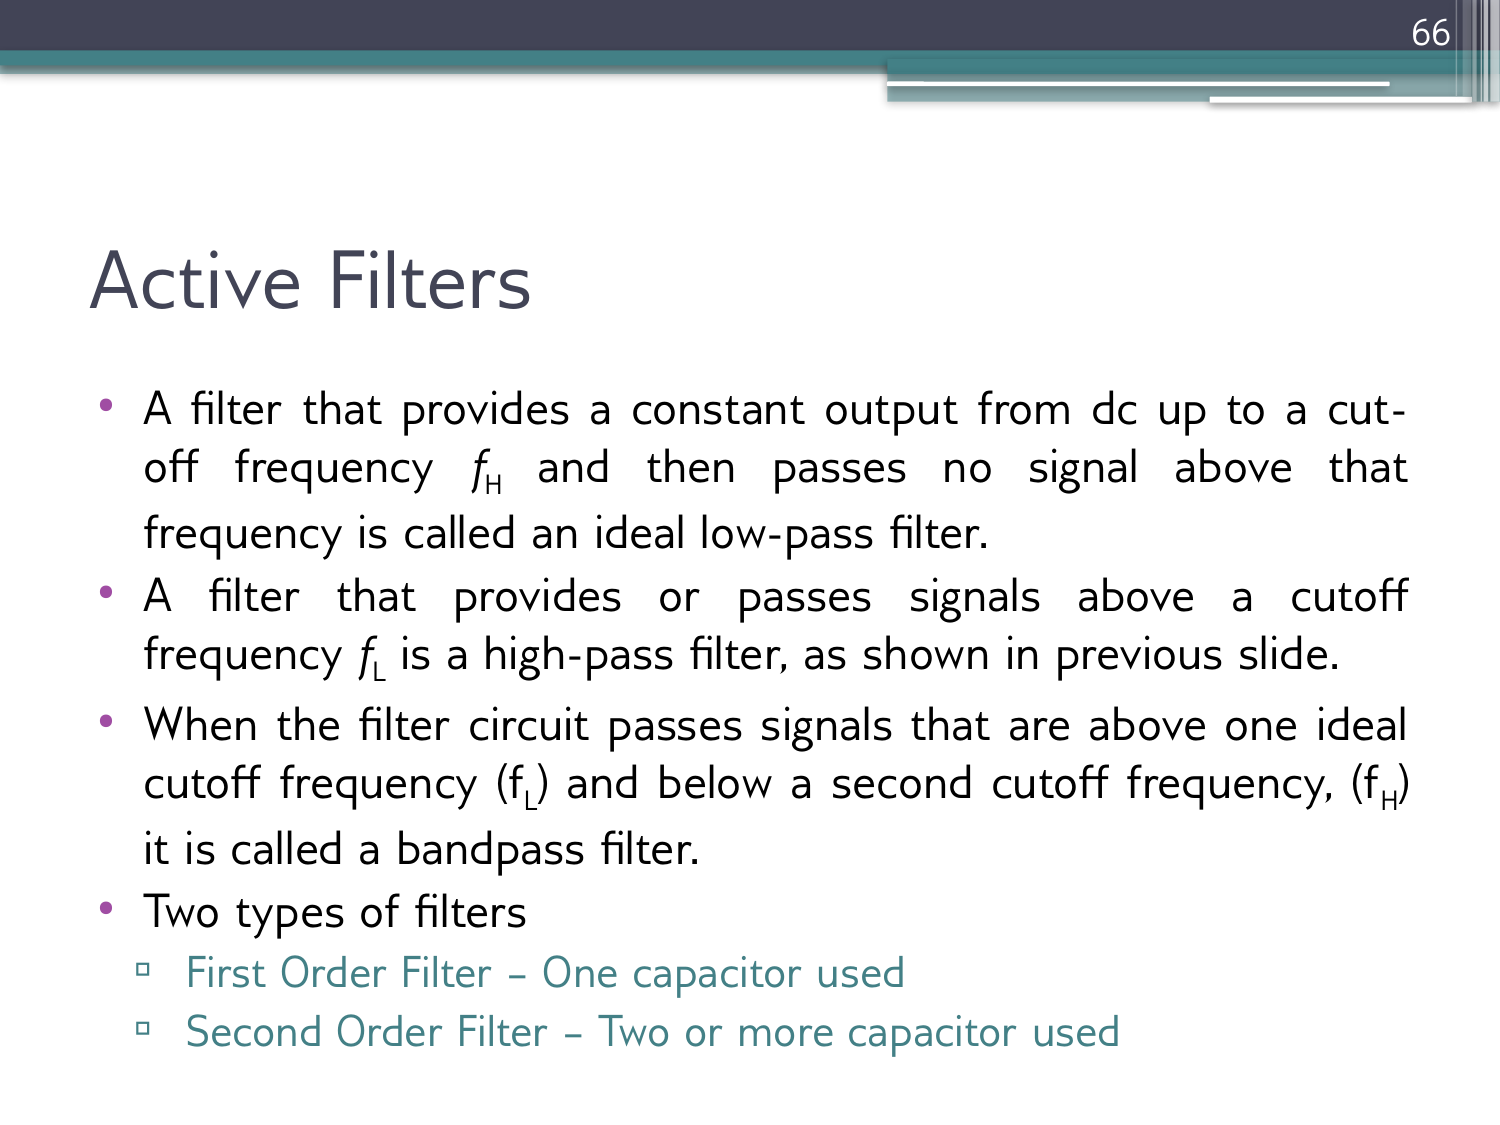

66
# Active Filters
A filter that provides a constant output from dc up to a cut-off frequency fH and then passes no signal above that frequency is called an ideal low-pass filter.
A filter that provides or passes signals above a cutoff frequency fL is a high-pass filter, as shown in previous slide.
When the filter circuit passes signals that are above one ideal cutoff frequency (fL) and below a second cutoff frequency, (fH) it is called a bandpass filter.
Two types of filters
First Order Filter – One capacitor used
Second Order Filter – Two or more capacitor used